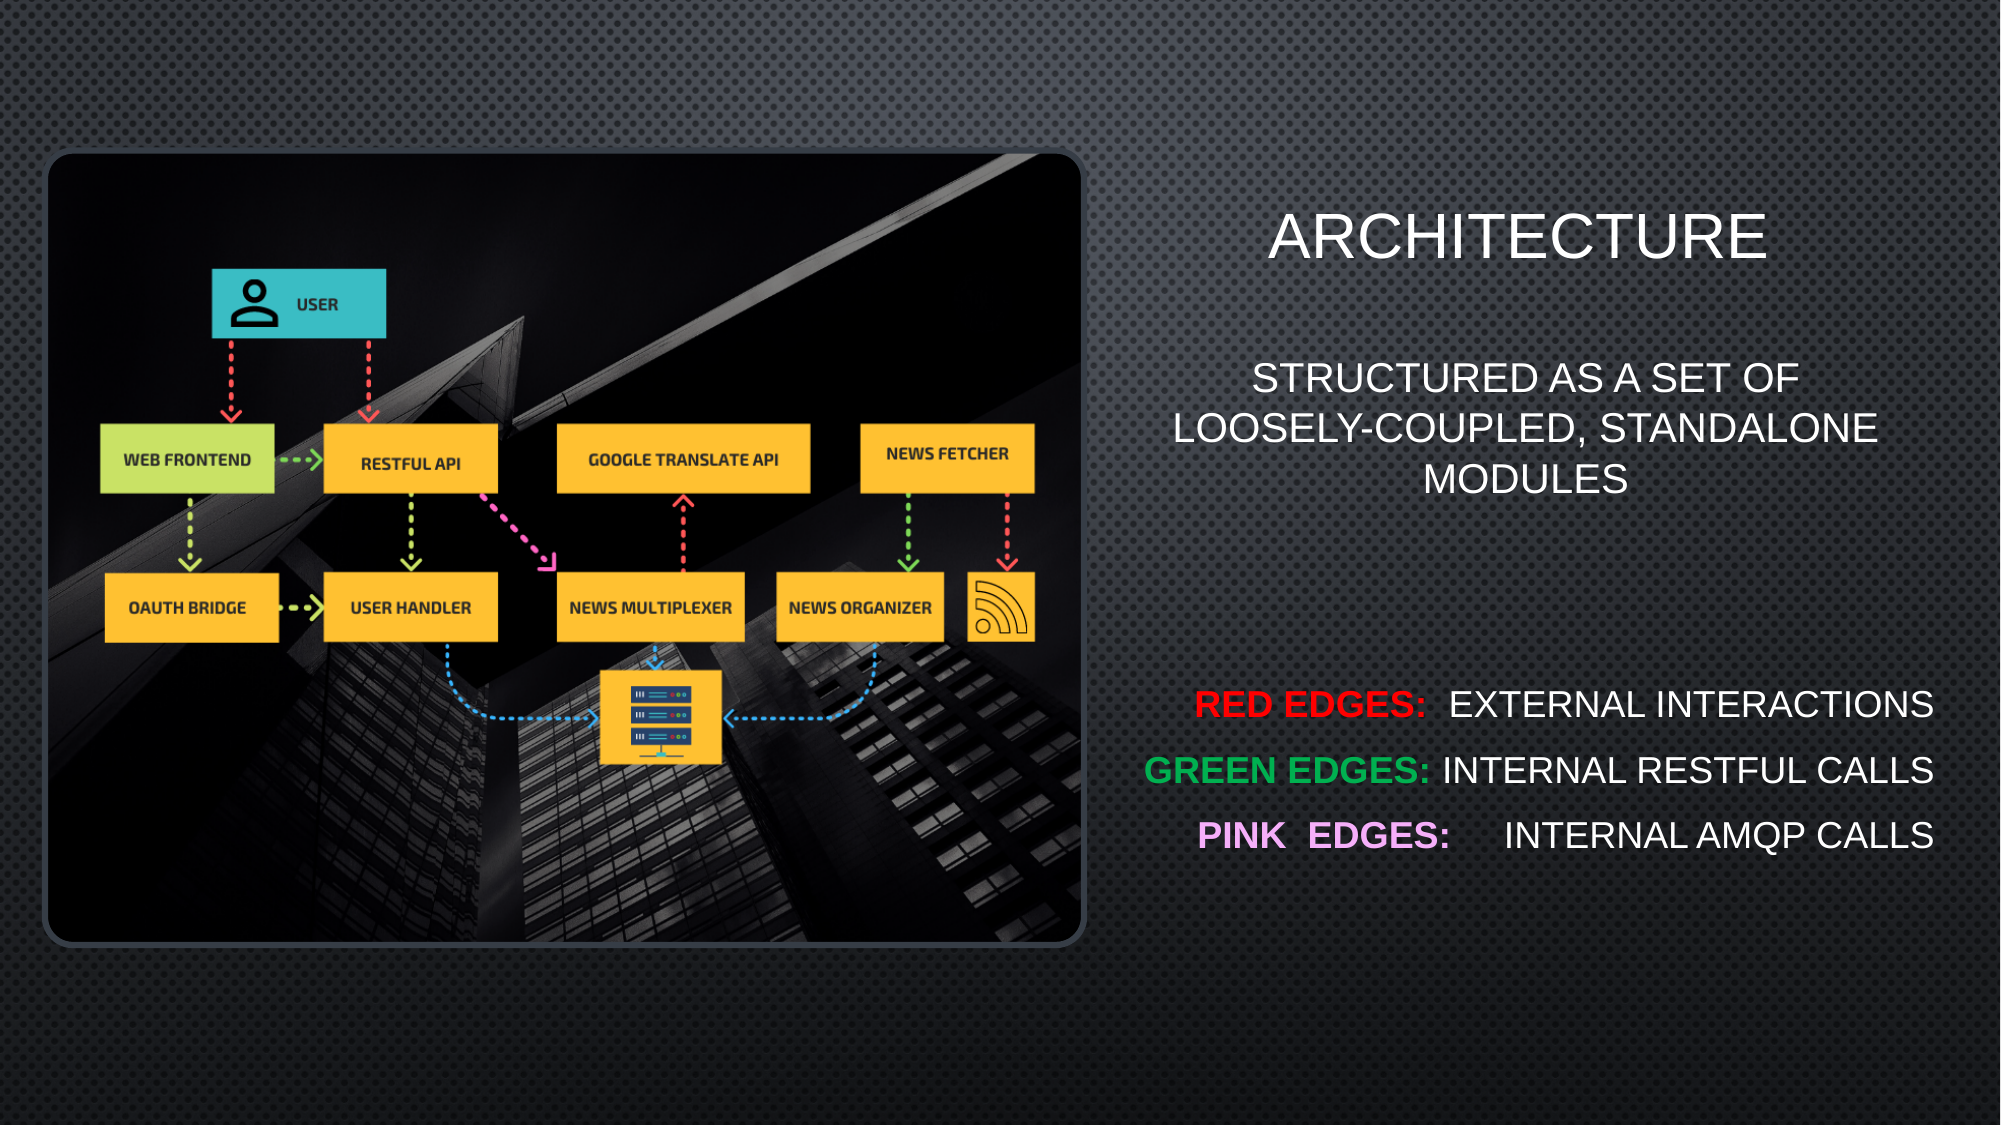

Architecture

Structured as a set of loosely-coupled, standalone modules
Red edges:  external interactions
Green edges: internal restful calls
Pink  edges:     internal amQP calls